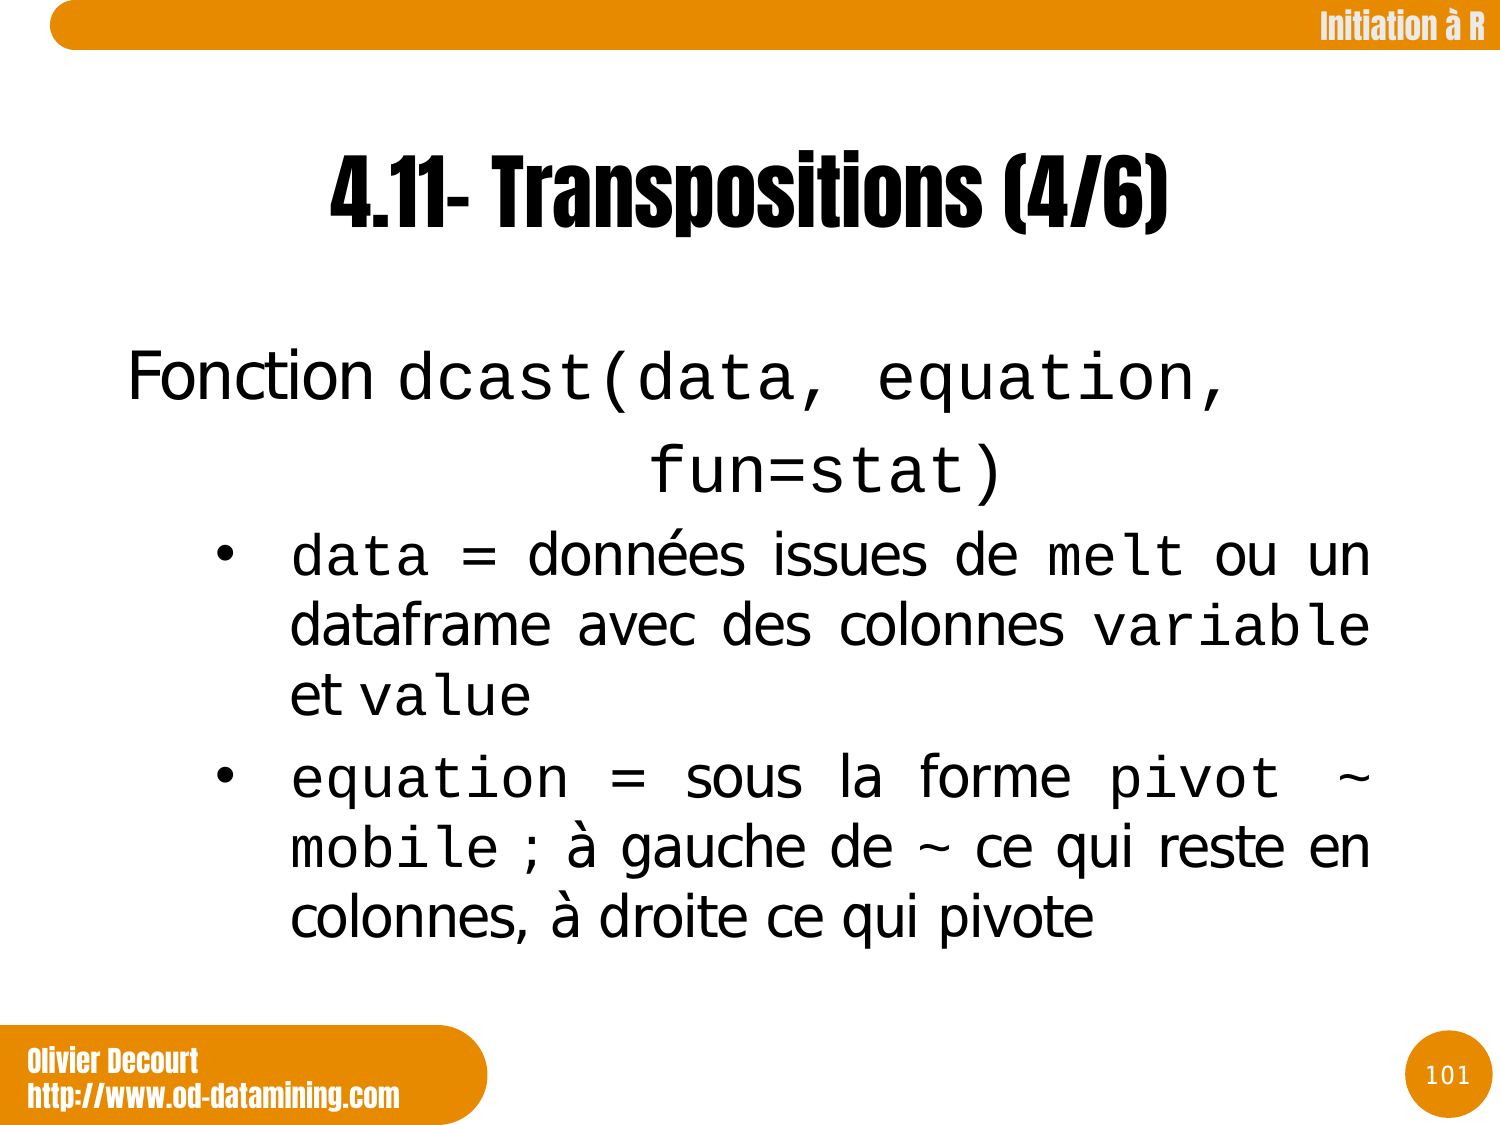

# 4.11- Transpositions (4/6)
Fonction dcast(data, equation,
             fun=stat)
data = données issues de melt ou un dataframe avec des colonnes variable et value
equation = sous la forme pivot ~ mobile ; à gauche de ~ ce qui reste en colonnes, à droite ce qui pivote